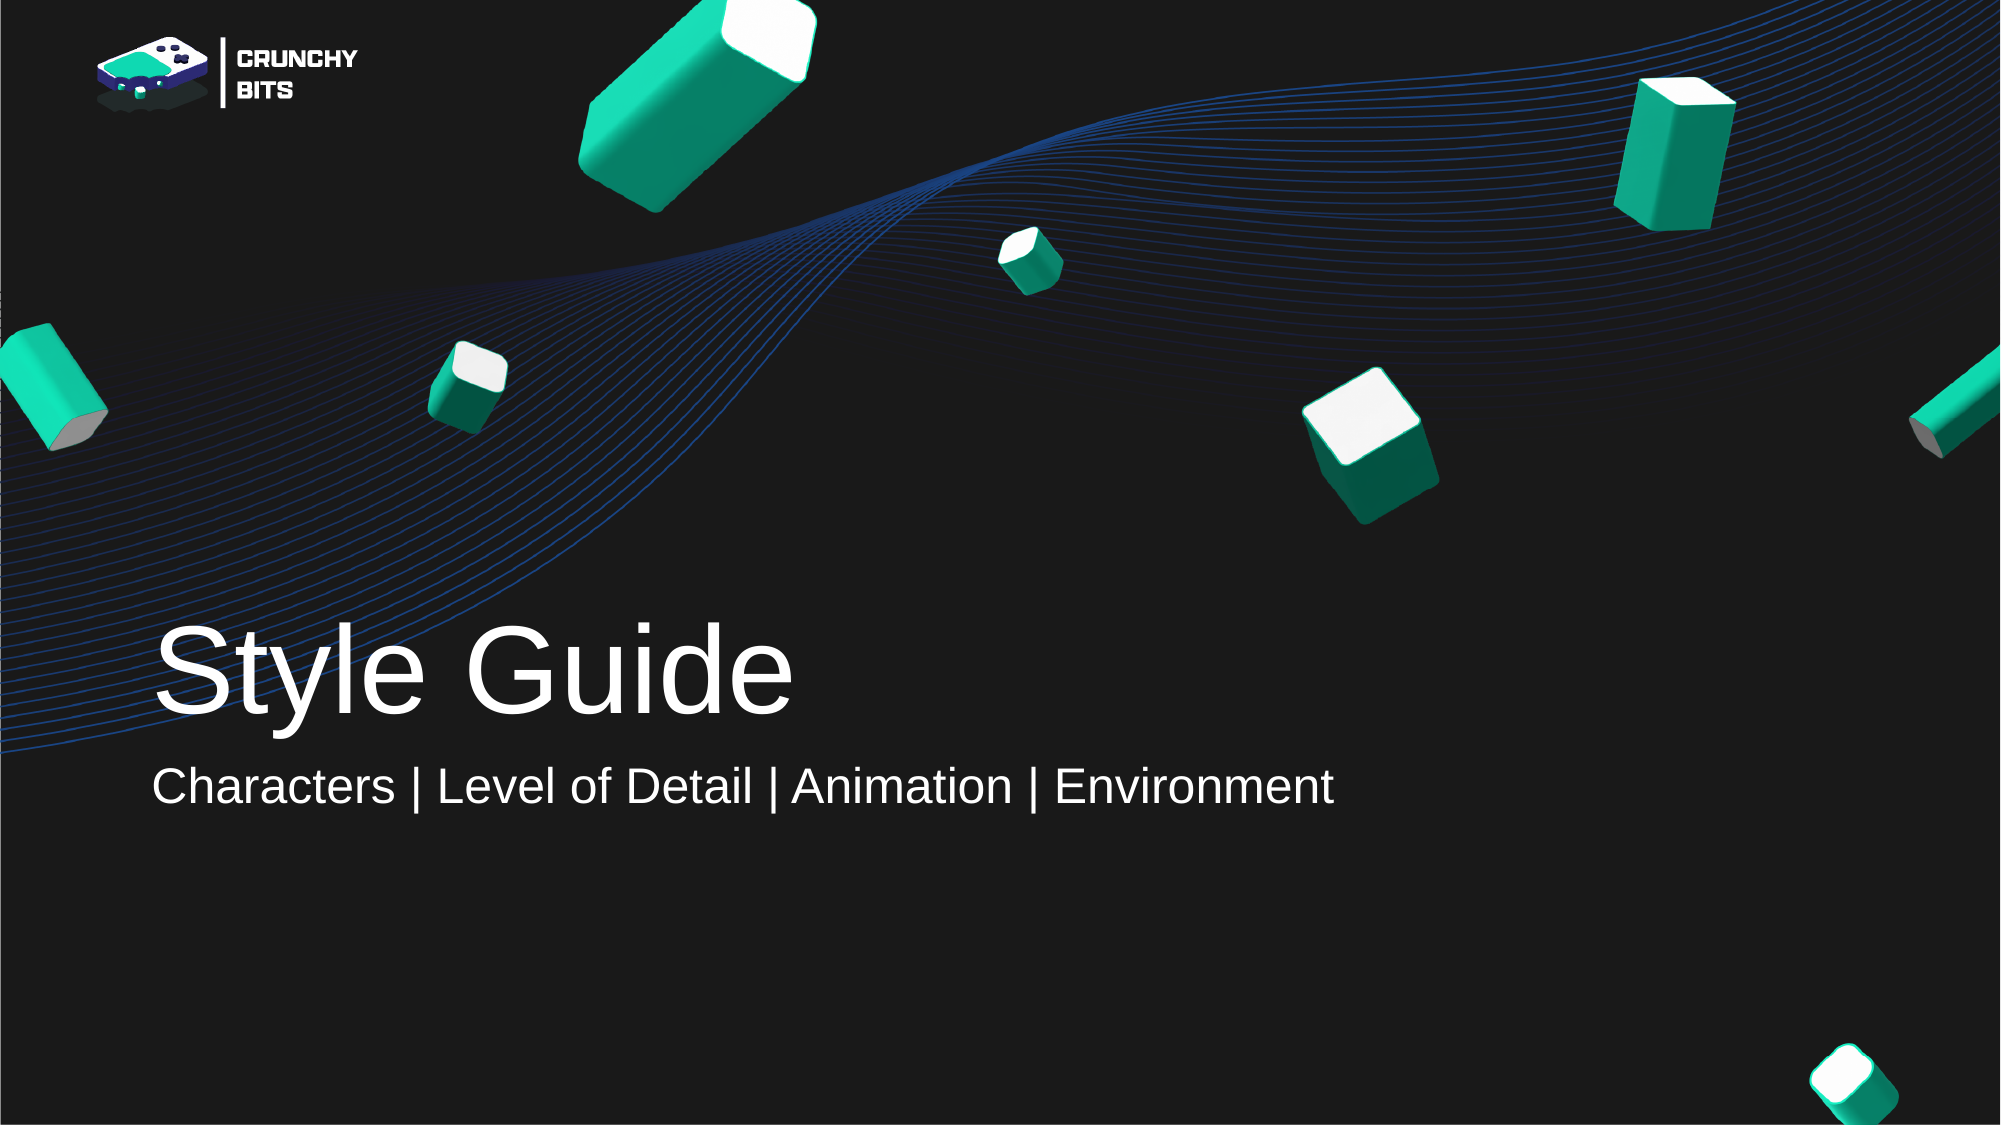

# Style Guide
Characters | Level of Detail | Animation | Environment